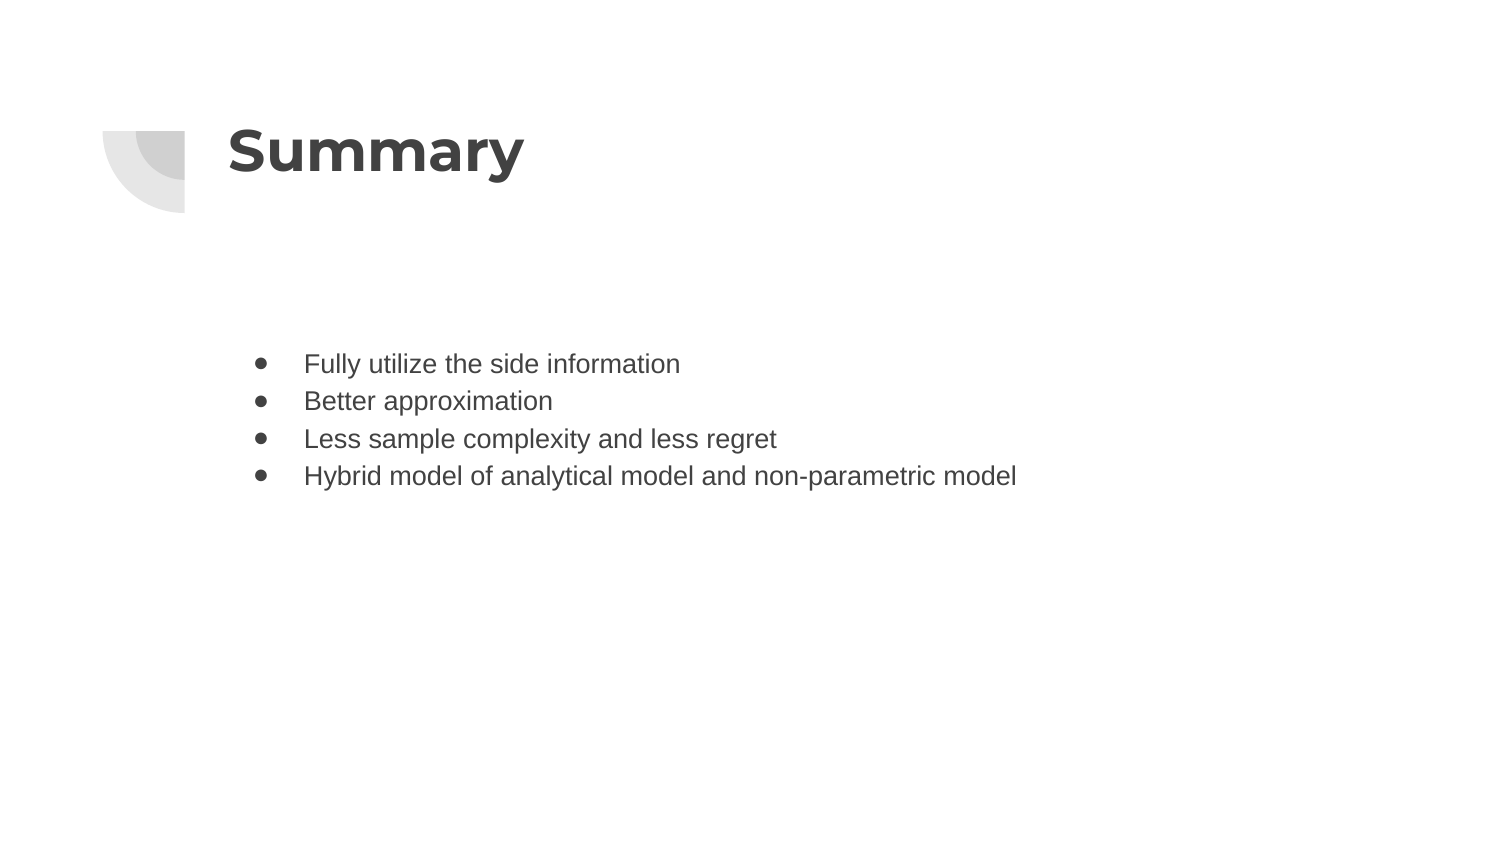

# Summary
Fully utilize the side information
Better approximation
Less sample complexity and less regret
Hybrid model of analytical model and non-parametric model